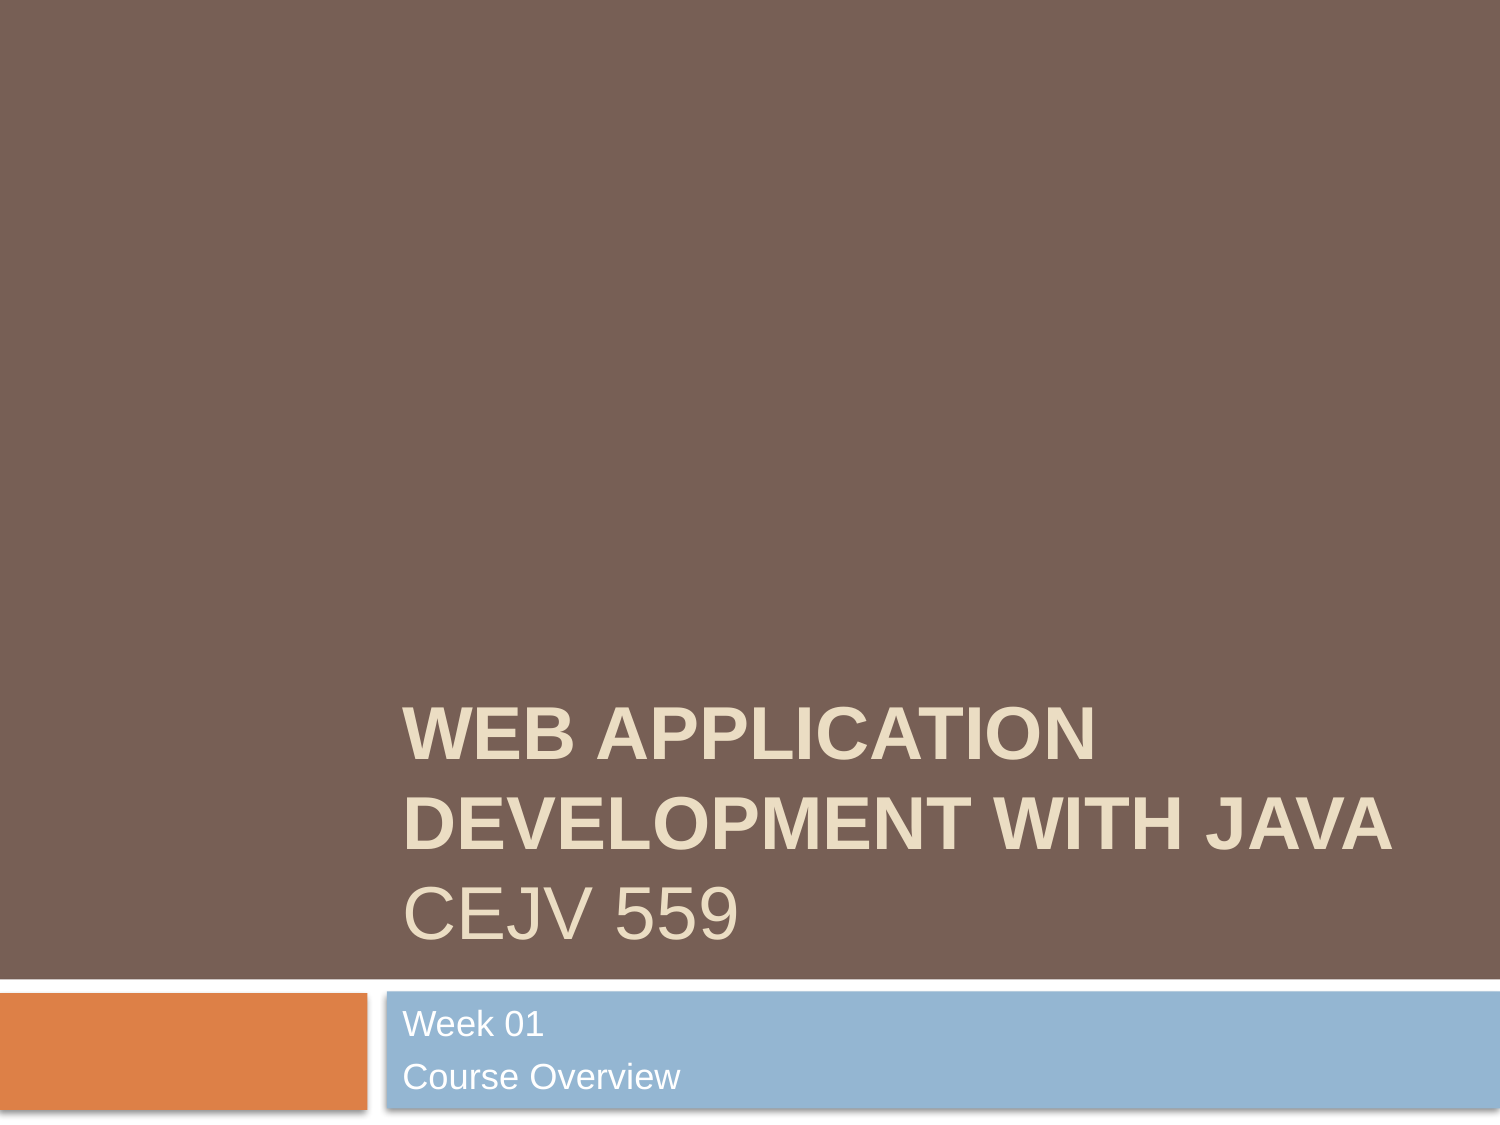

# Web Application Development With Java CEJV 559
Week 01
Course Overview